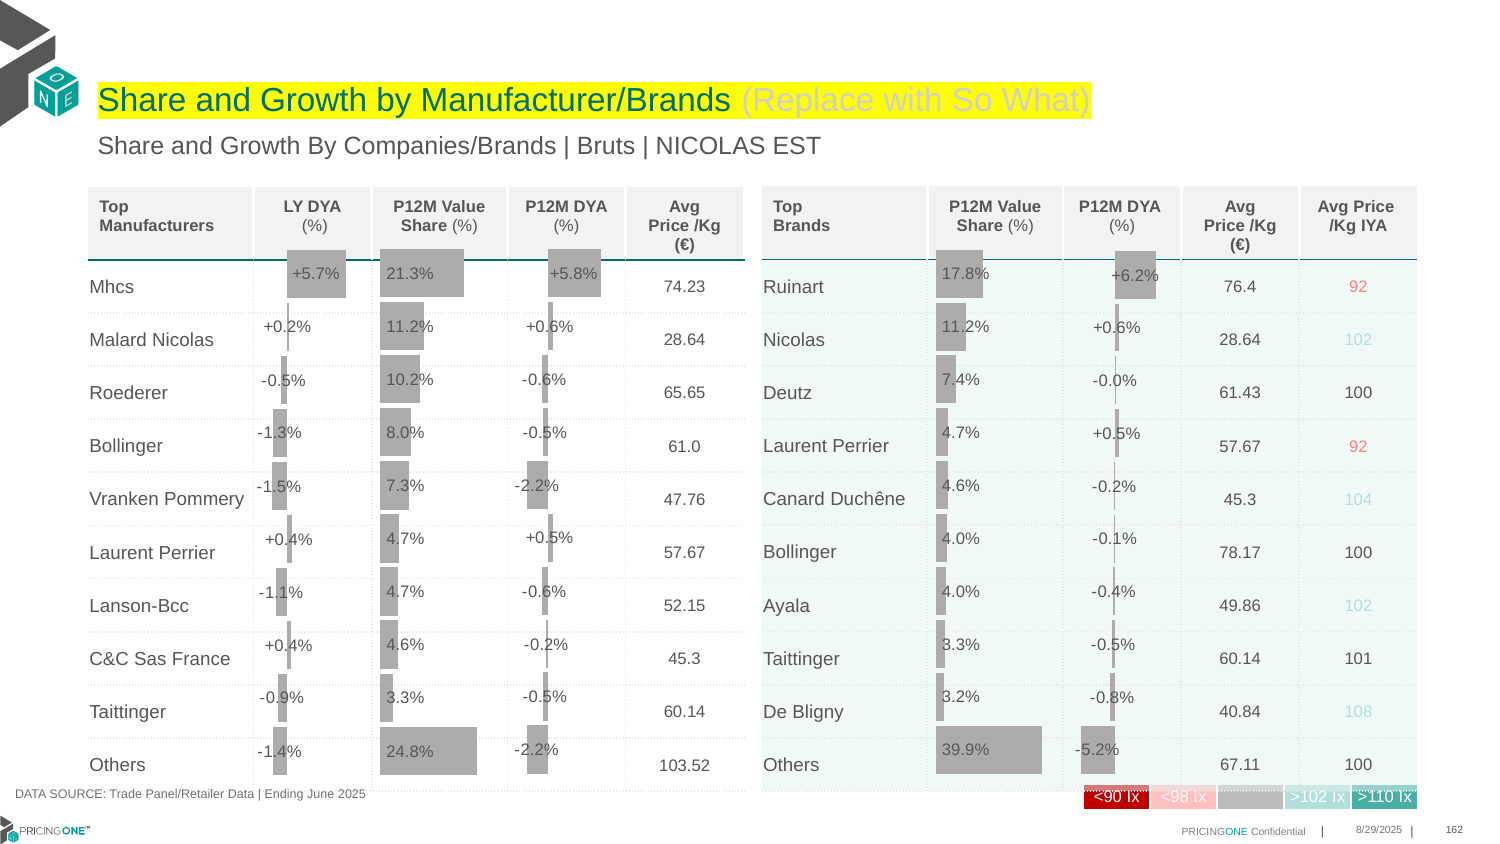

# Share and Growth by Manufacturer/Brands (Replace with So What)

Share and Growth By Companies/Brands | Bruts | NICOLAS EST
| Top Brands | P12M Value Share (%) | P12M DYA (%) | Avg Price /Kg (€) | Avg Price /Kg IYA |
| --- | --- | --- | --- | --- |
| Ruinart |  |  | 76.4 | 92 |
| Nicolas |  |  | 28.64 | 102 |
| Deutz |  |  | 61.43 | 100 |
| Laurent Perrier |  |  | 57.67 | 92 |
| Canard Duchêne |  |  | 45.3 | 104 |
| Bollinger |  |  | 78.17 | 100 |
| Ayala |  |  | 49.86 | 102 |
| Taittinger |  |  | 60.14 | 101 |
| De Bligny |  |  | 40.84 | 108 |
| Others |  |  | 67.11 | 100 |
| Top Manufacturers | LY DYA (%) | P12M Value Share (%) | P12M DYA (%) | Avg Price /Kg (€) |
| --- | --- | --- | --- | --- |
| Mhcs |  |  |  | 74.23 |
| Malard Nicolas |  |  |  | 28.64 |
| Roederer |  |  |  | 65.65 |
| Bollinger |  |  |  | 61.0 |
| Vranken Pommery |  |  |  | 47.76 |
| Laurent Perrier |  |  |  | 57.67 |
| Lanson-Bcc |  |  |  | 52.15 |
| C&C Sas France |  |  |  | 45.3 |
| Taittinger |  |  |  | 60.14 |
| Others |  |  |  | 103.52 |

### Chart

| Category | Share DYA P12M |
|---|---|
|  | 0.057583620252228324 |

### Chart

| Category | Value Share P12M |
|---|---|
|  | 0.21344483756834995 |

### Chart

| Category | Share DYA LY |
|---|---|
|  | 0.05666256080599519 |

### Chart

| Category | Value Share |
|---|---|
|  | 0.17758169589492231 |

### Chart

| Category | Share DYA |
|---|---|
|  | 0.061532002580345635 |
DATA SOURCE: Trade Panel/Retailer Data | Ending June 2025
| <90 Ix | <98 Ix |  | >102 Ix | >110 Ix |
| --- | --- | --- | --- | --- |

8/29/2025
162